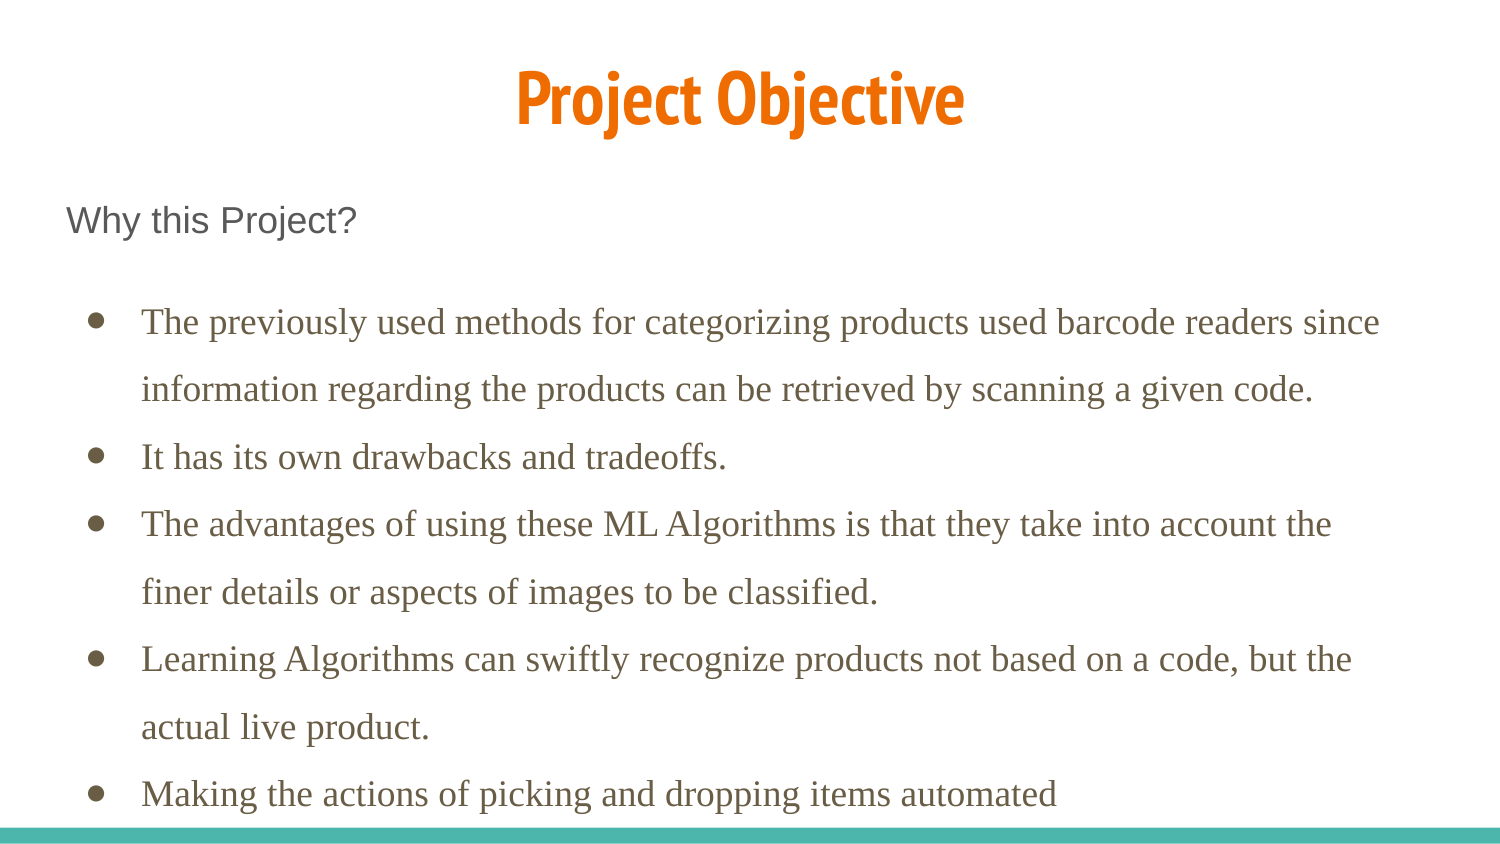

# Project Objective
Why this Project?
The previously used methods for categorizing products used barcode readers since information regarding the products can be retrieved by scanning a given code.
It has its own drawbacks and tradeoffs.
The advantages of using these ML Algorithms is that they take into account the finer details or aspects of images to be classified.
Learning Algorithms can swiftly recognize products not based on a code, but the actual live product.
Making the actions of picking and dropping items automated